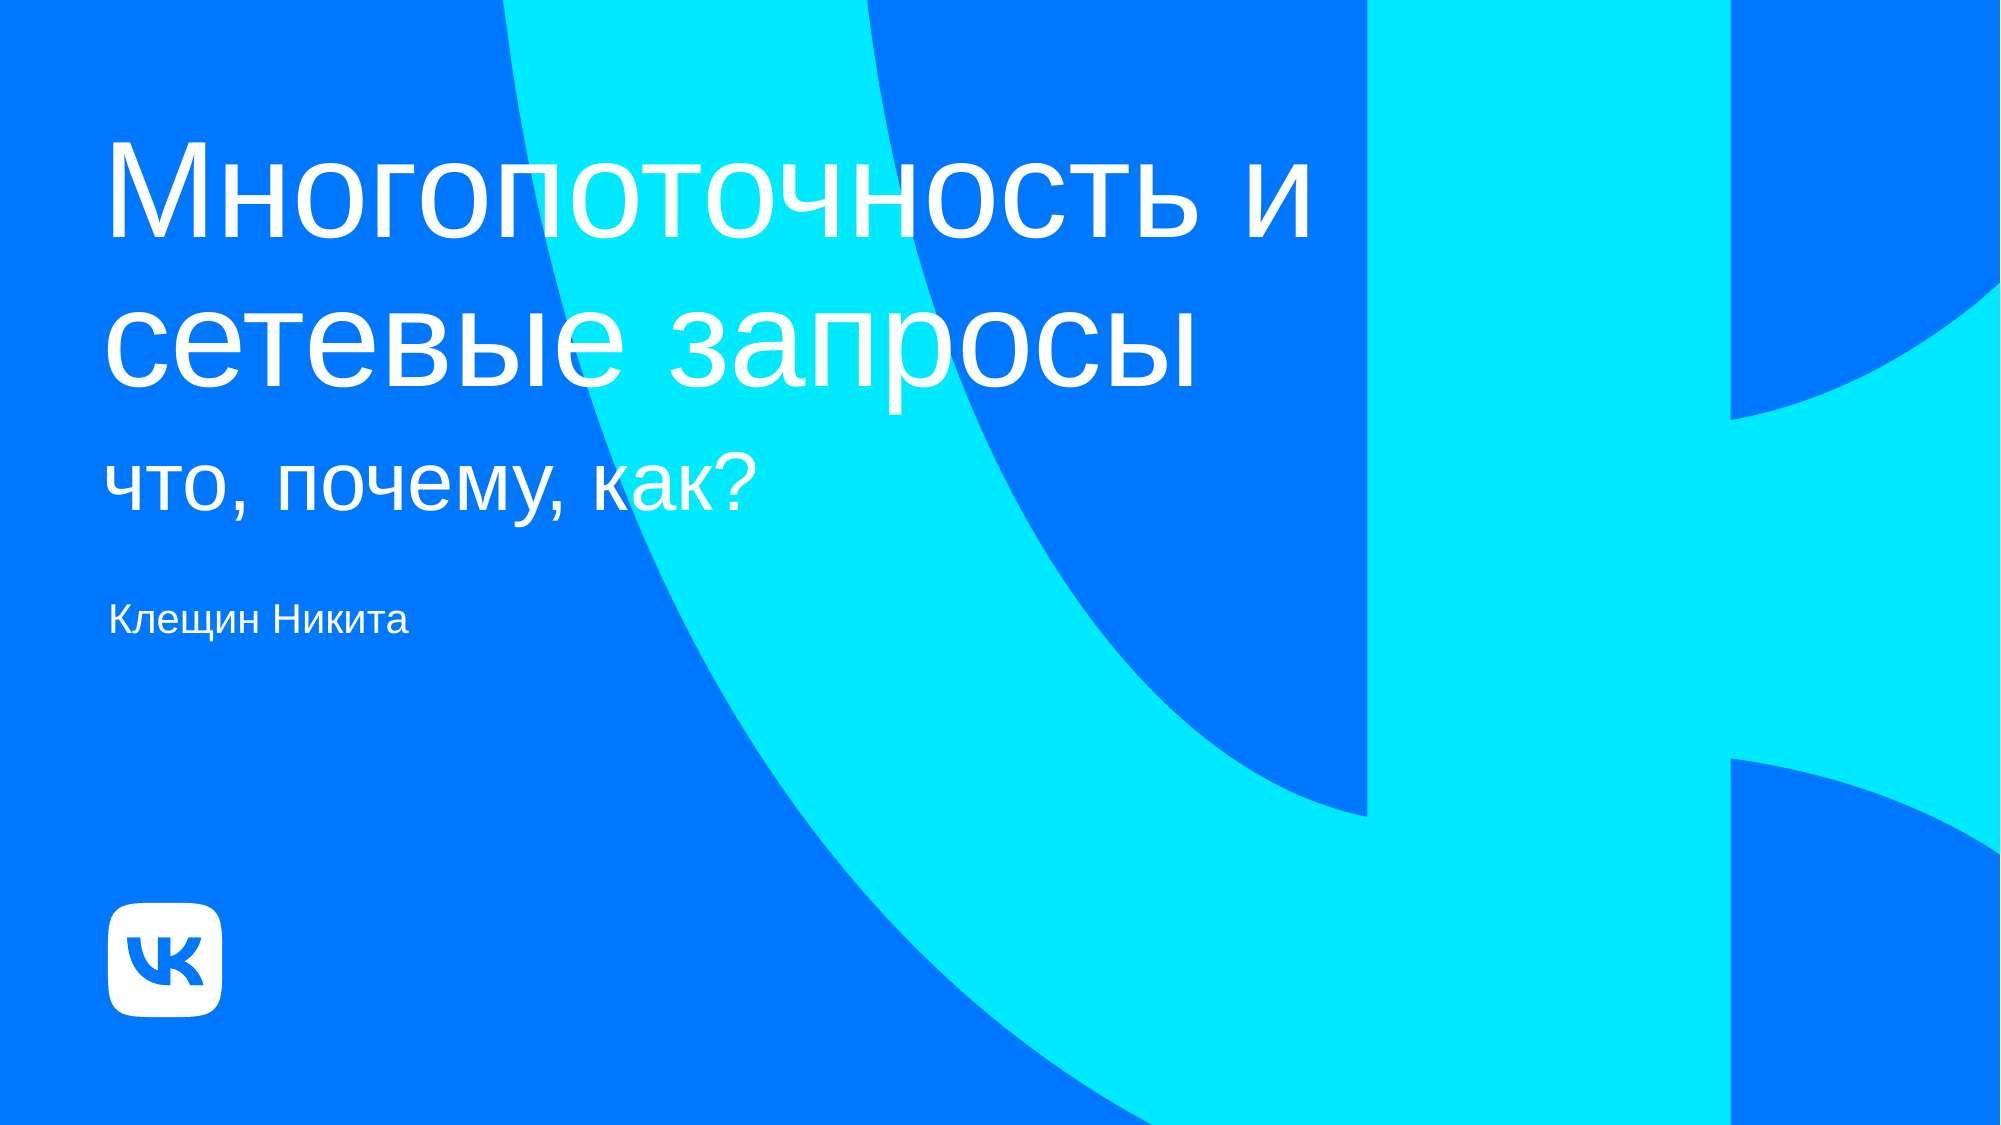

# Многопоточность и сетевые запросы что, почему, как?
Клещин Никита